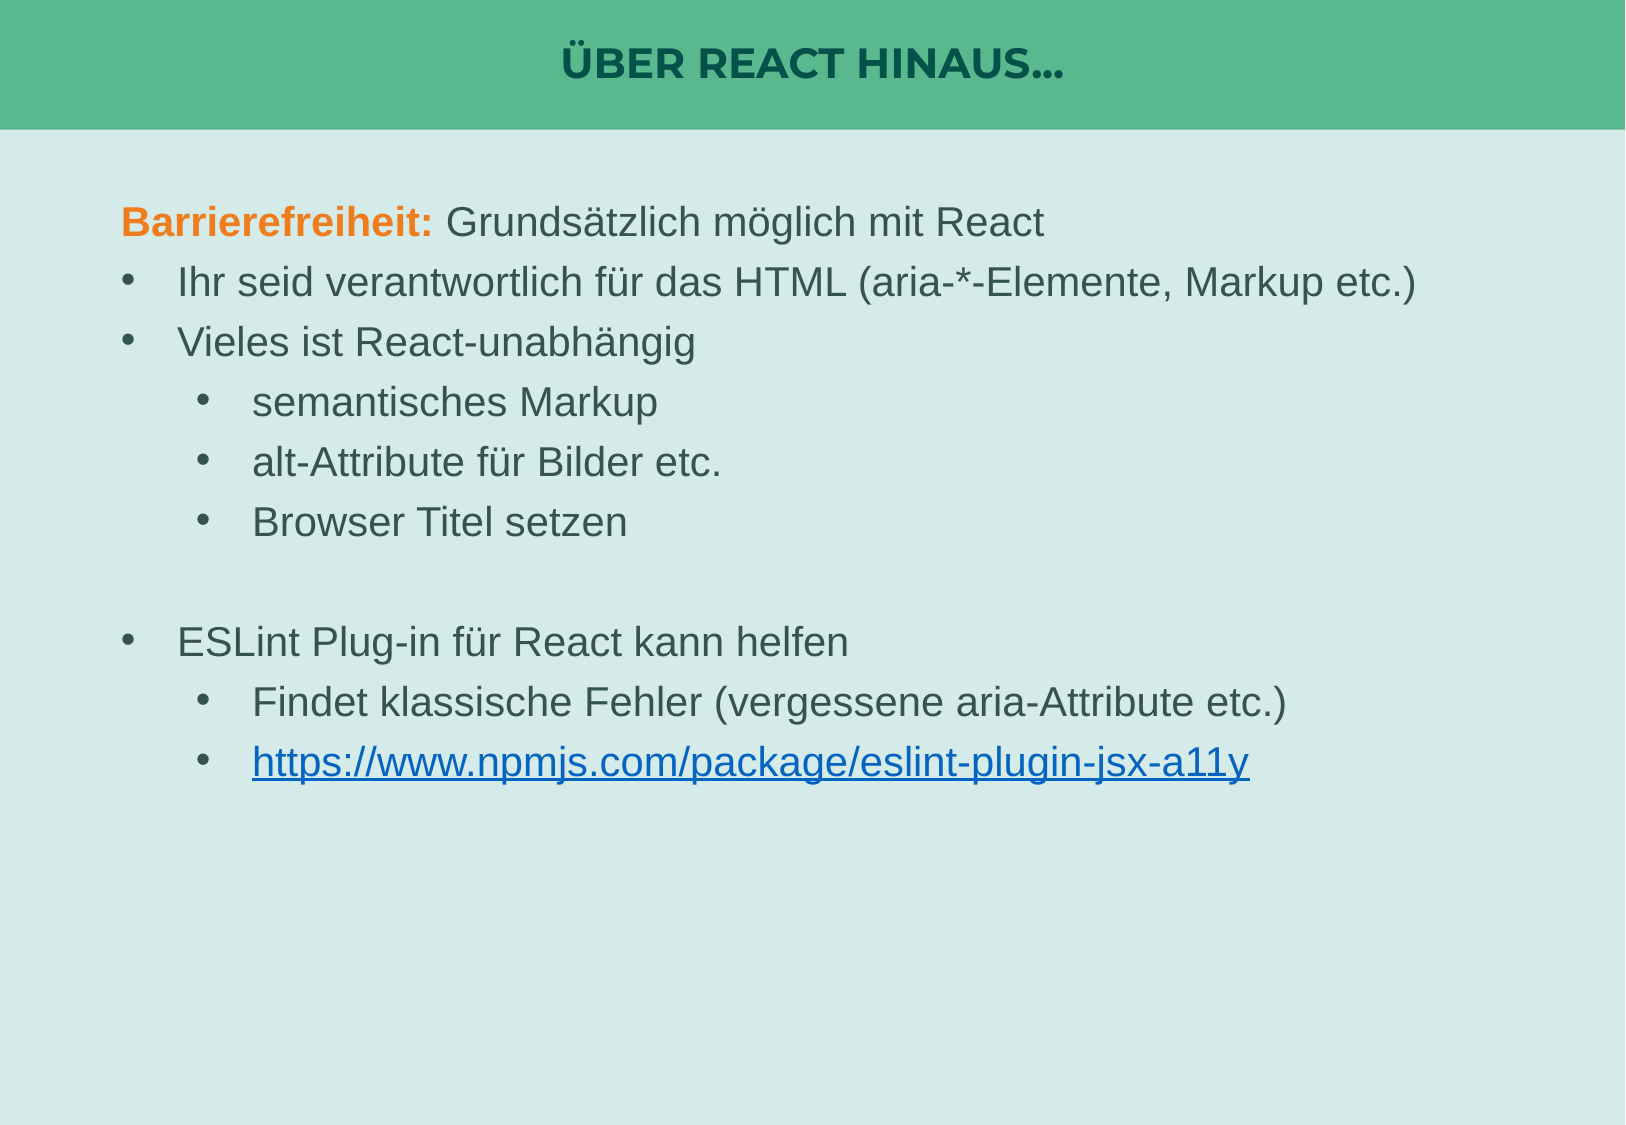

# Über React Hinaus...
Barrierefreiheit: Grundsätzlich möglich mit React
Ihr seid verantwortlich für das HTML (aria-*-Elemente, Markup etc.)
Vieles ist React-unabhängig
semantisches Markup
alt-Attribute für Bilder etc.
Browser Titel setzen

ESLint Plug-in für React kann helfen
Findet klassische Fehler (vergessene aria-Attribute etc.)
https://www.npmjs.com/package/eslint-plugin-jsx-a11y